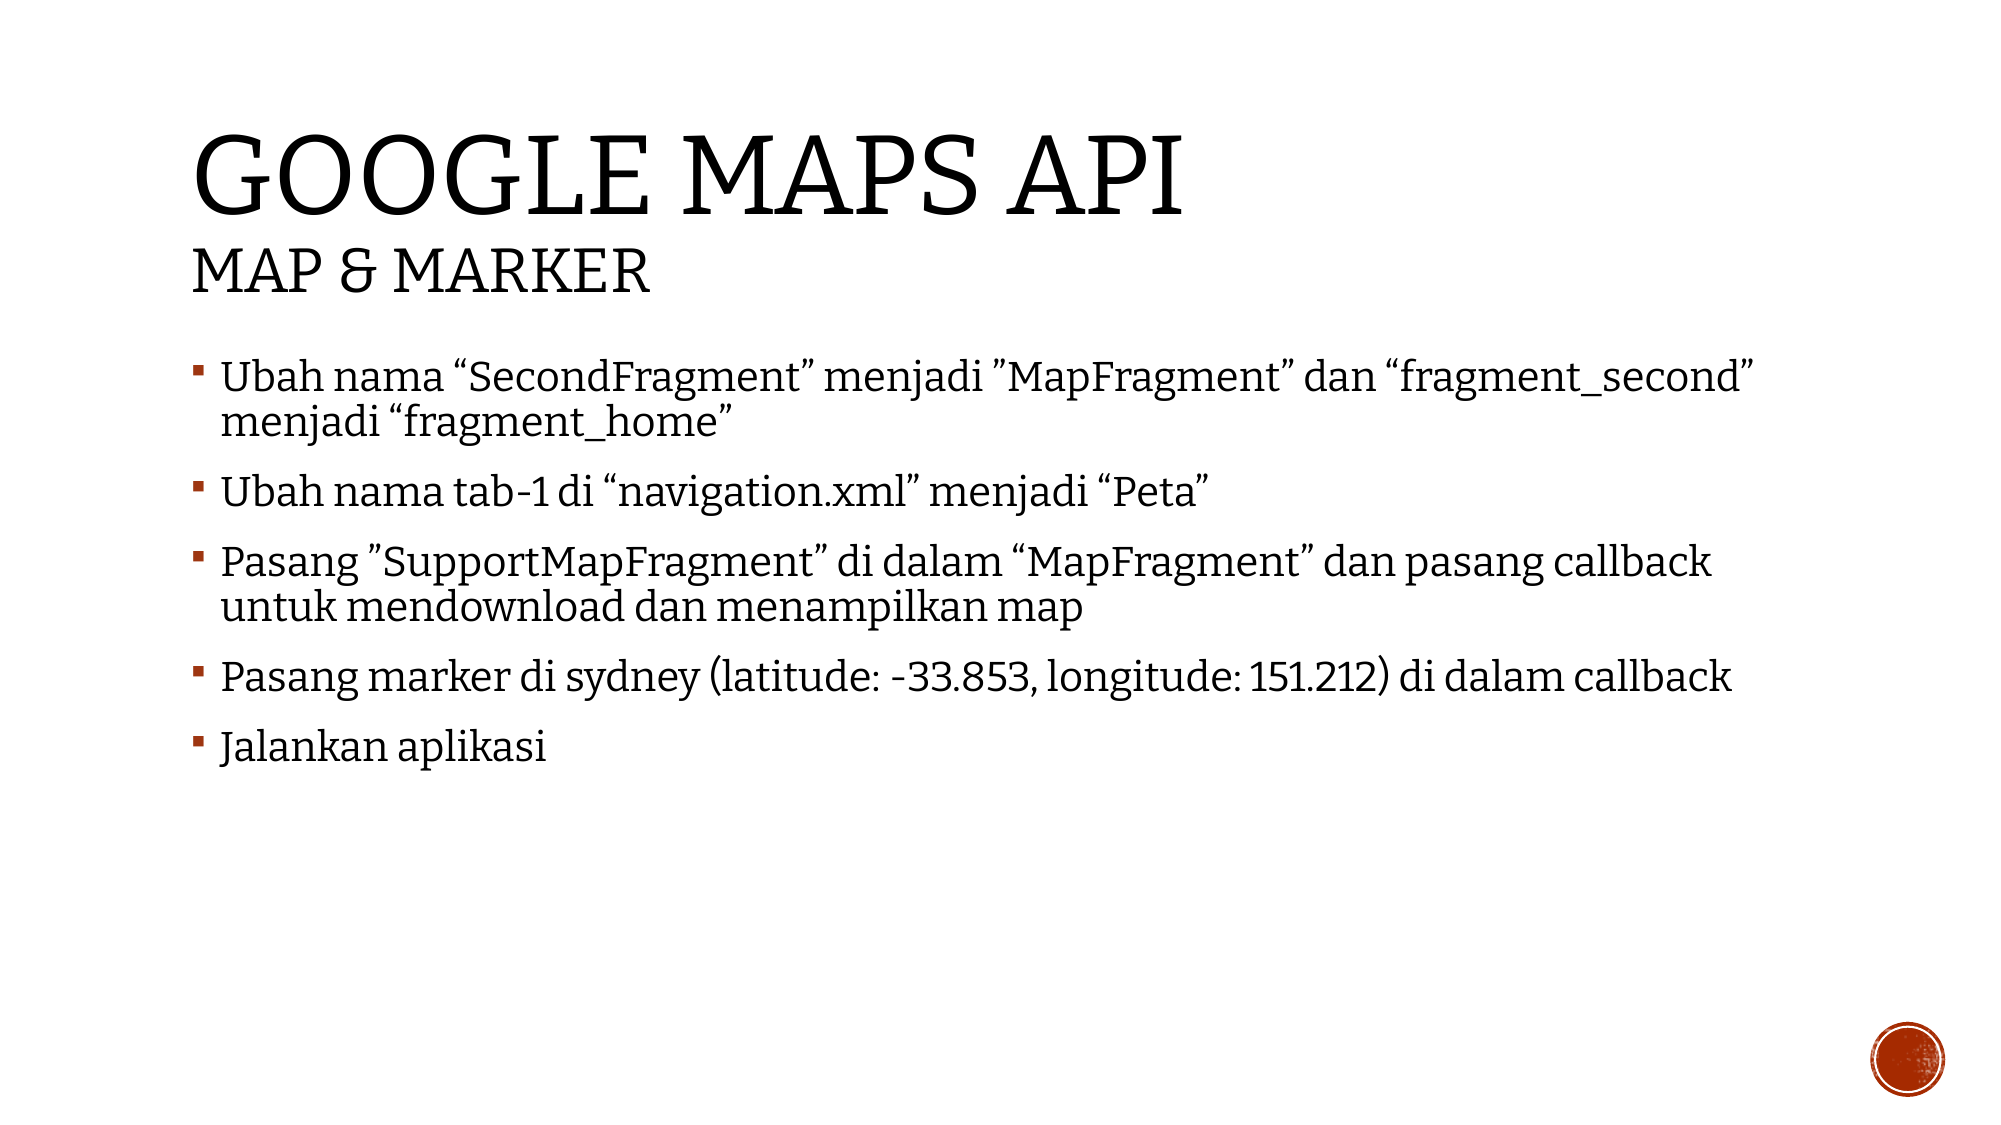

# Google Maps Api Map & Marker
Ubah nama “SecondFragment” menjadi ”MapFragment” dan “fragment_second” menjadi “fragment_home”
Ubah nama tab-1 di “navigation.xml” menjadi “Peta”
Pasang ”SupportMapFragment” di dalam “MapFragment” dan pasang callback untuk mendownload dan menampilkan map
Pasang marker di sydney (latitude: -33.853, longitude: 151.212) di dalam callback
Jalankan aplikasi